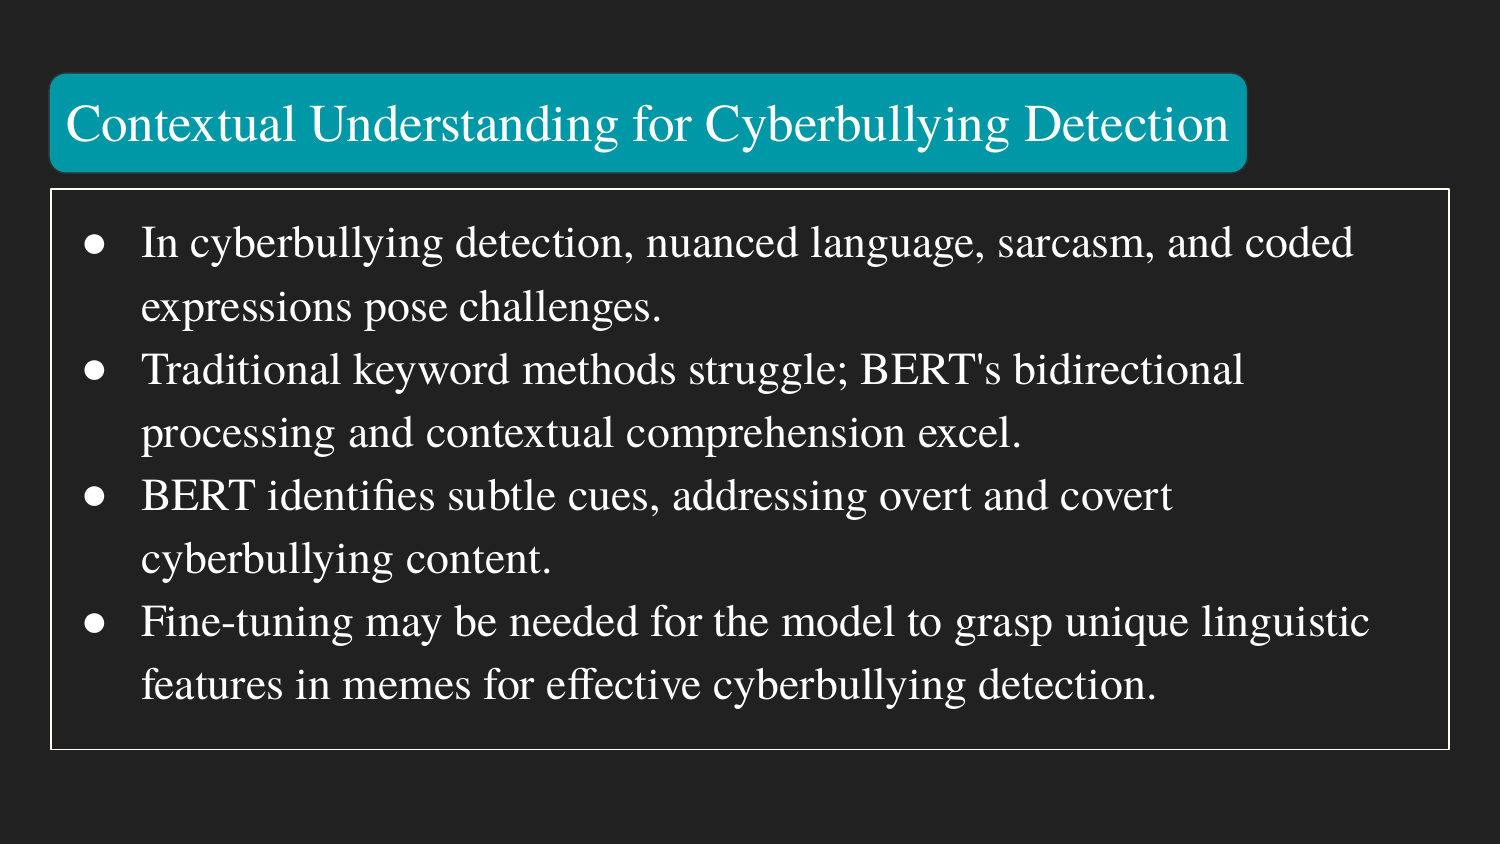

# Contextual Understanding for Cyberbullying Detection
In cyberbullying detection, nuanced language, sarcasm, and coded expressions pose challenges.
Traditional keyword methods struggle; BERT's bidirectional processing and contextual comprehension excel.
BERT identifies subtle cues, addressing overt and covert cyberbullying content.
Fine-tuning may be needed for the model to grasp unique linguistic features in memes for effective cyberbullying detection.